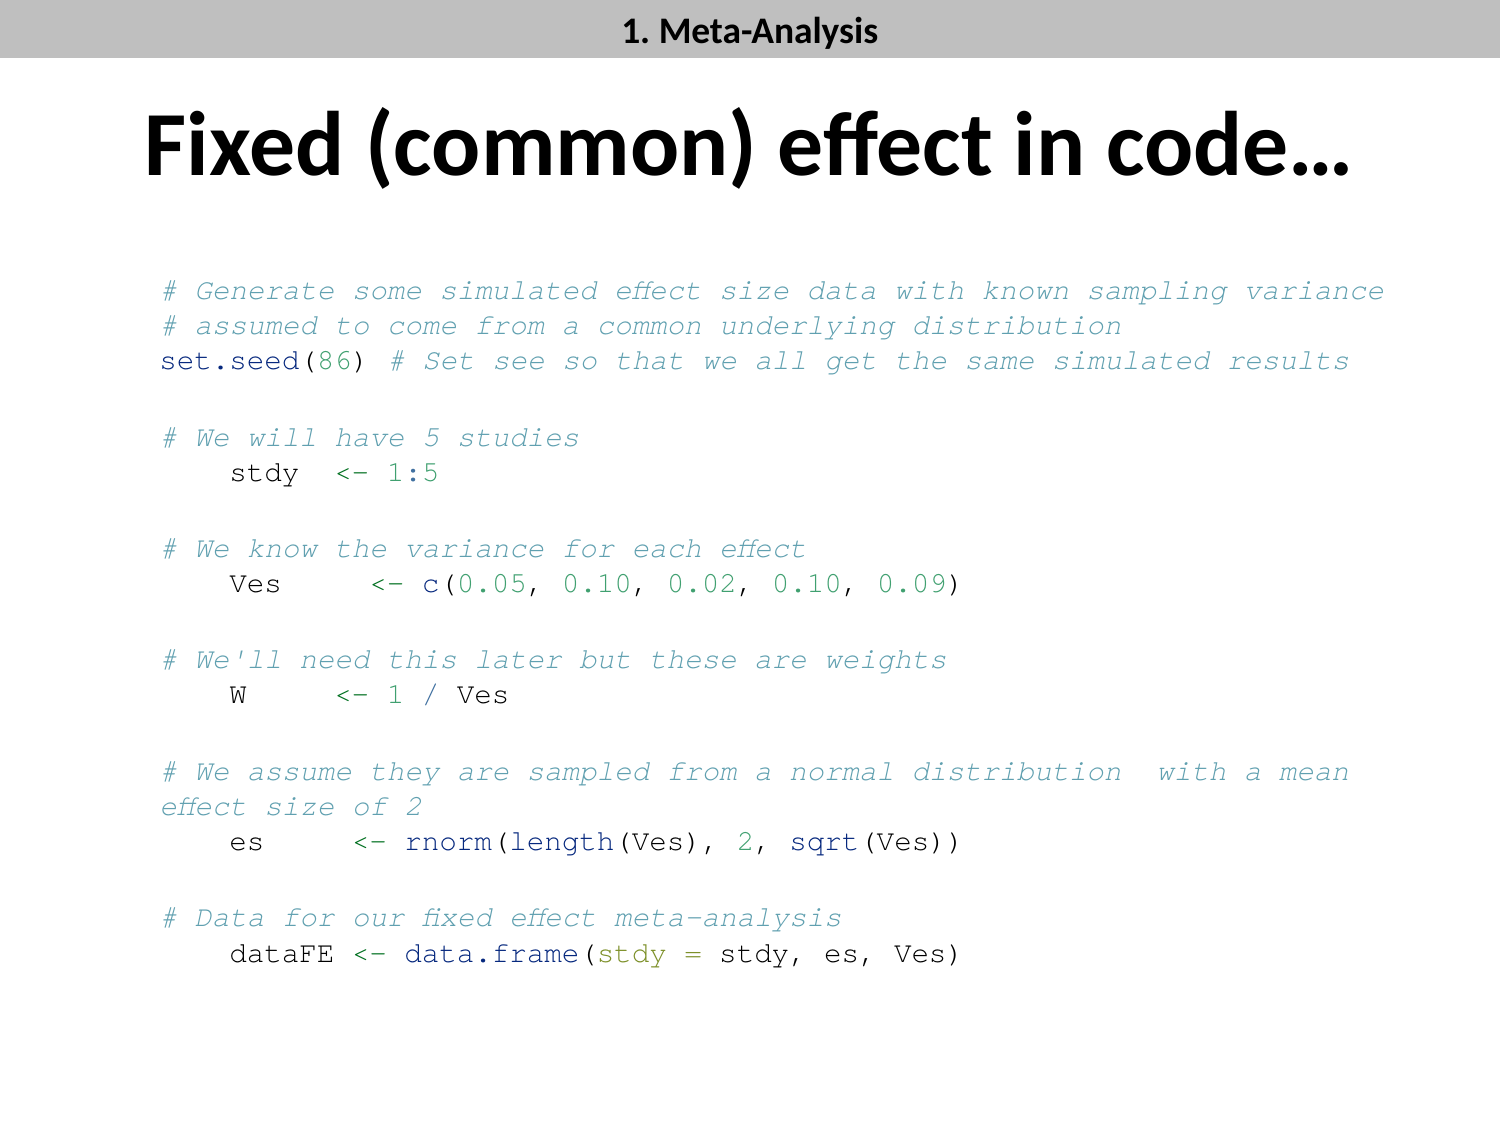

1. Meta-Analysis
# Fixed (common) effect in code…
# Generate some simulated effect size data with known sampling variance # assumed to come from a common underlying distribution set.seed(86) # Set see so that we all get the same simulated results
# We will have 5 studies stdy  <- 1:5
# We know the variance for each effect Ves     <- c(0.05, 0.10, 0.02, 0.10, 0.09)
# We'll need this later but these are weights W     <- 1 / Ves
# We assume they are sampled from a normal distribution  with a mean effect size of 2 es     <- rnorm(length(Ves), 2, sqrt(Ves))
# Data for our fixed effect meta-analysis dataFE <- data.frame(stdy = stdy, es, Ves)